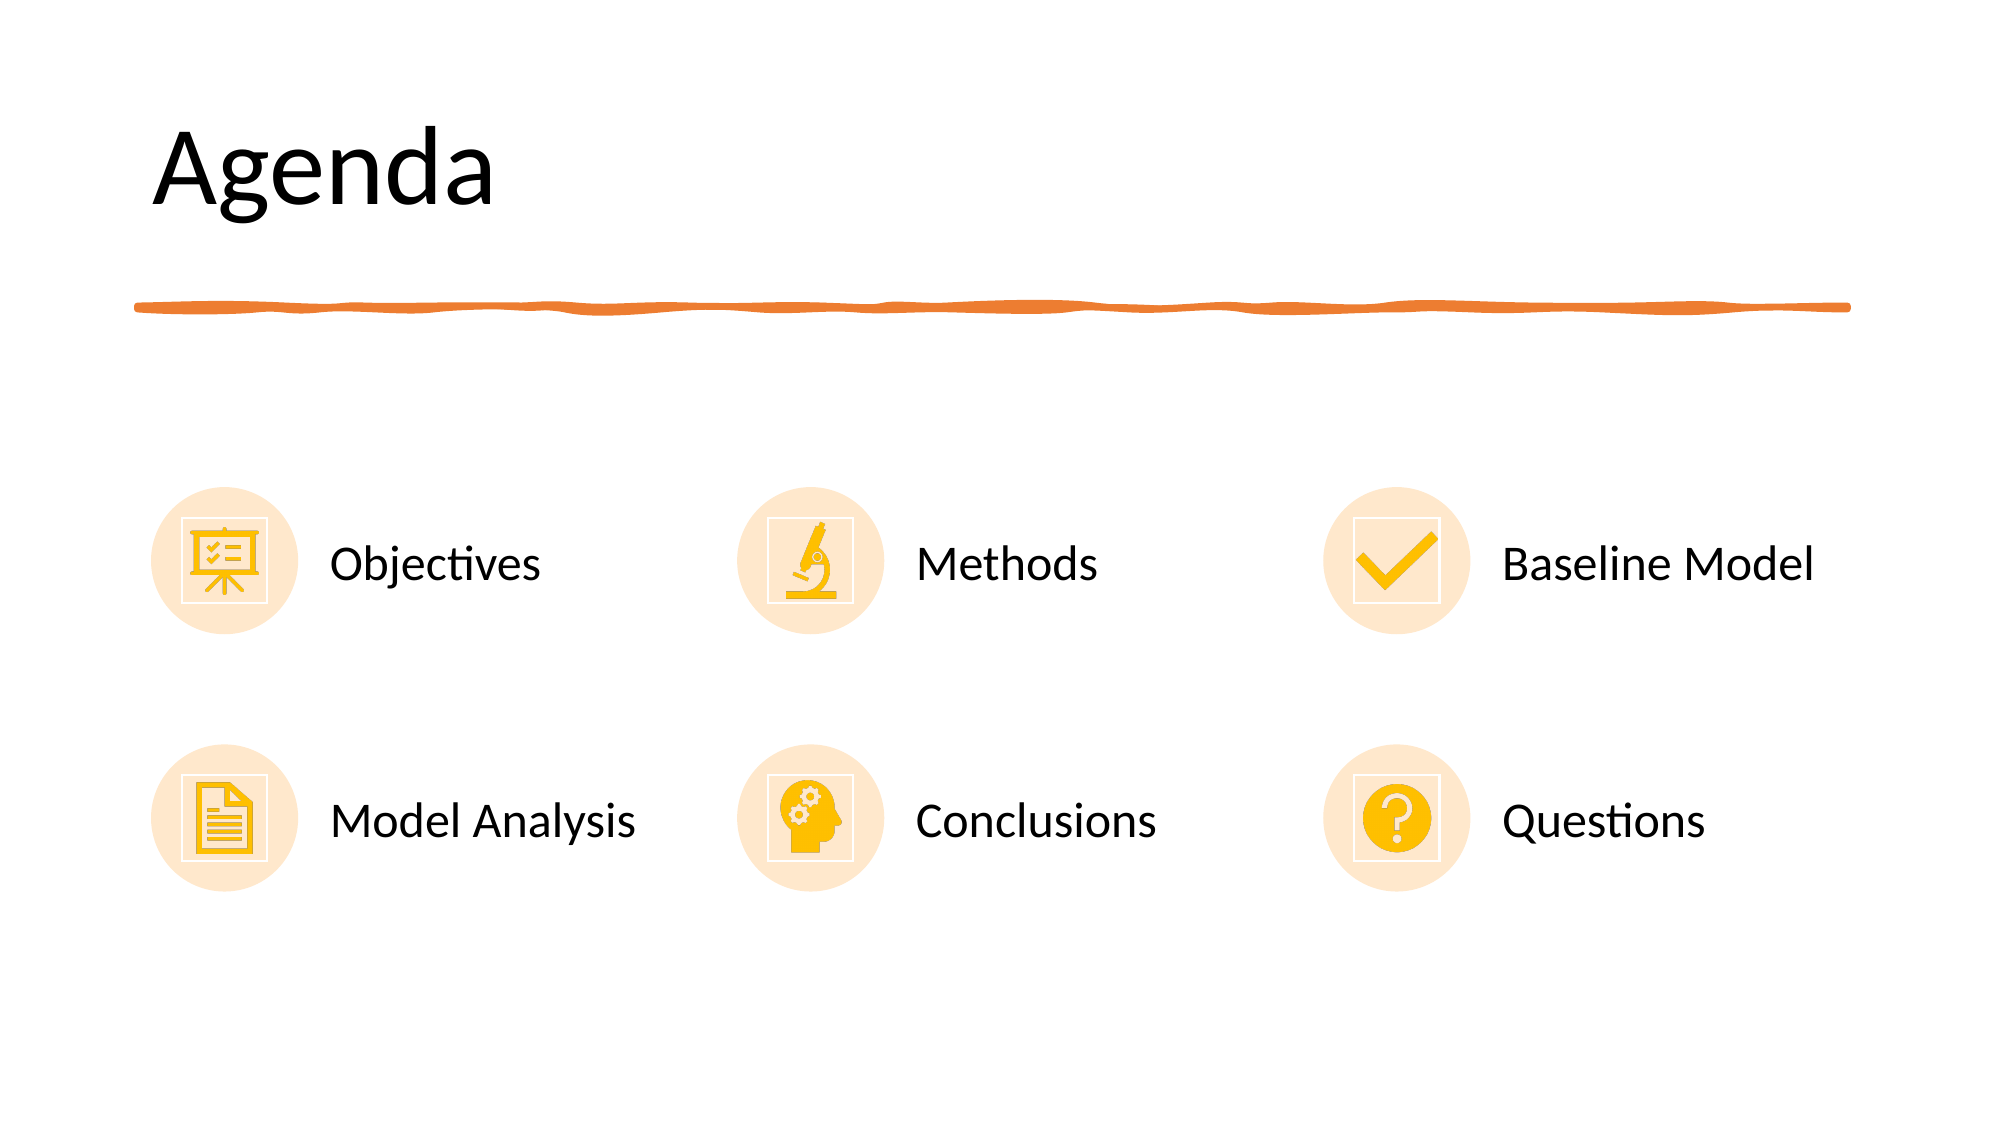

# Agenda

Objectives
Methods
Baseline Model
Model Analysis
Conclusions
Questions